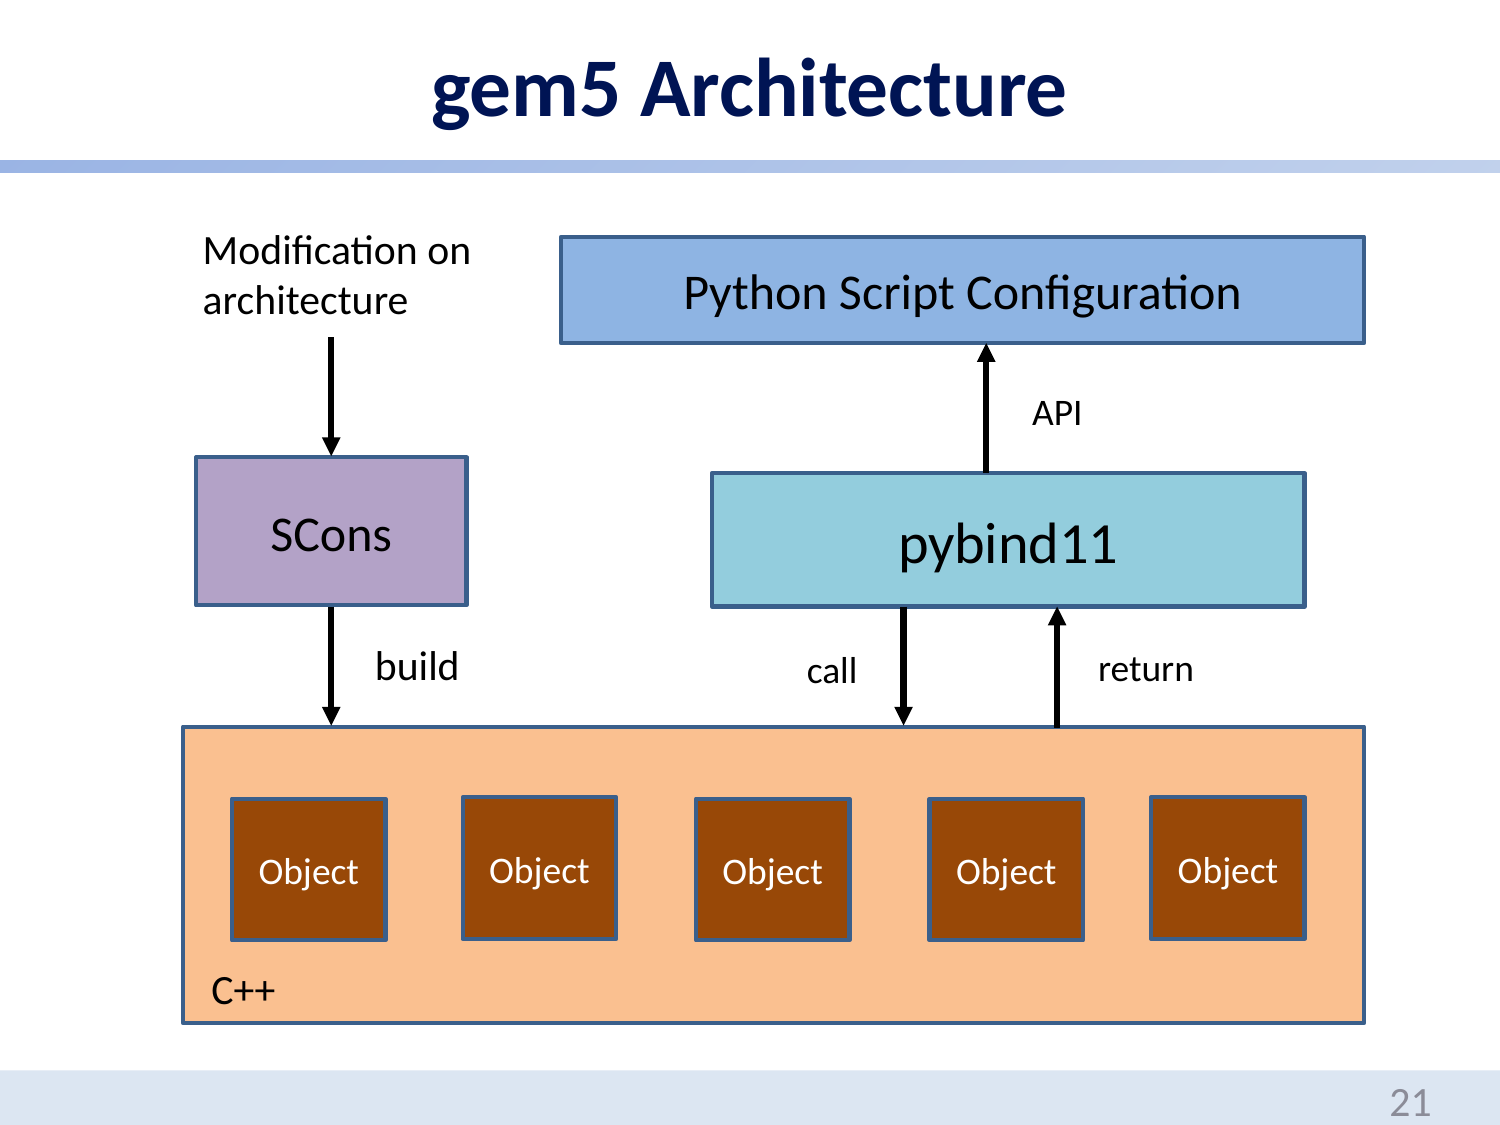

# gem5 Architecture
Modification on
architecture
Python Script Configuration
API
SCons
pybind11
build
return
call

Object
Object
Object
Object
Object
C++
21